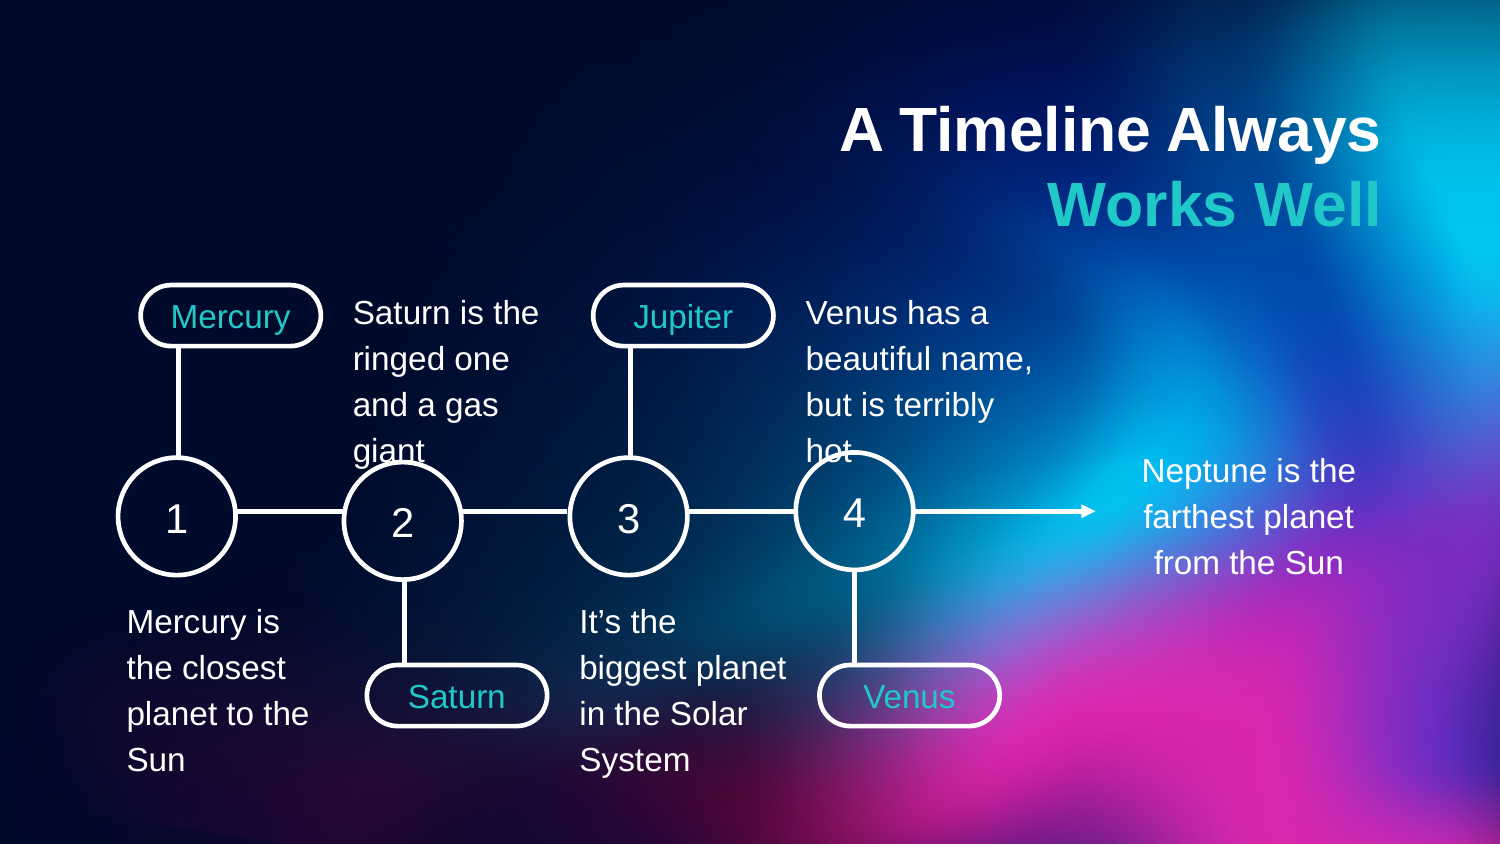

# A Timeline Always Works Well
Mercury
Saturn is the ringed one and a gas giant
Jupiter
Venus has a beautiful name, but is terribly hot
4
1
3
2
Neptune is the farthest planet from the Sun
Mercury is the closest planet to the Sun
It’s the biggest planet in the Solar System
Saturn
Venus